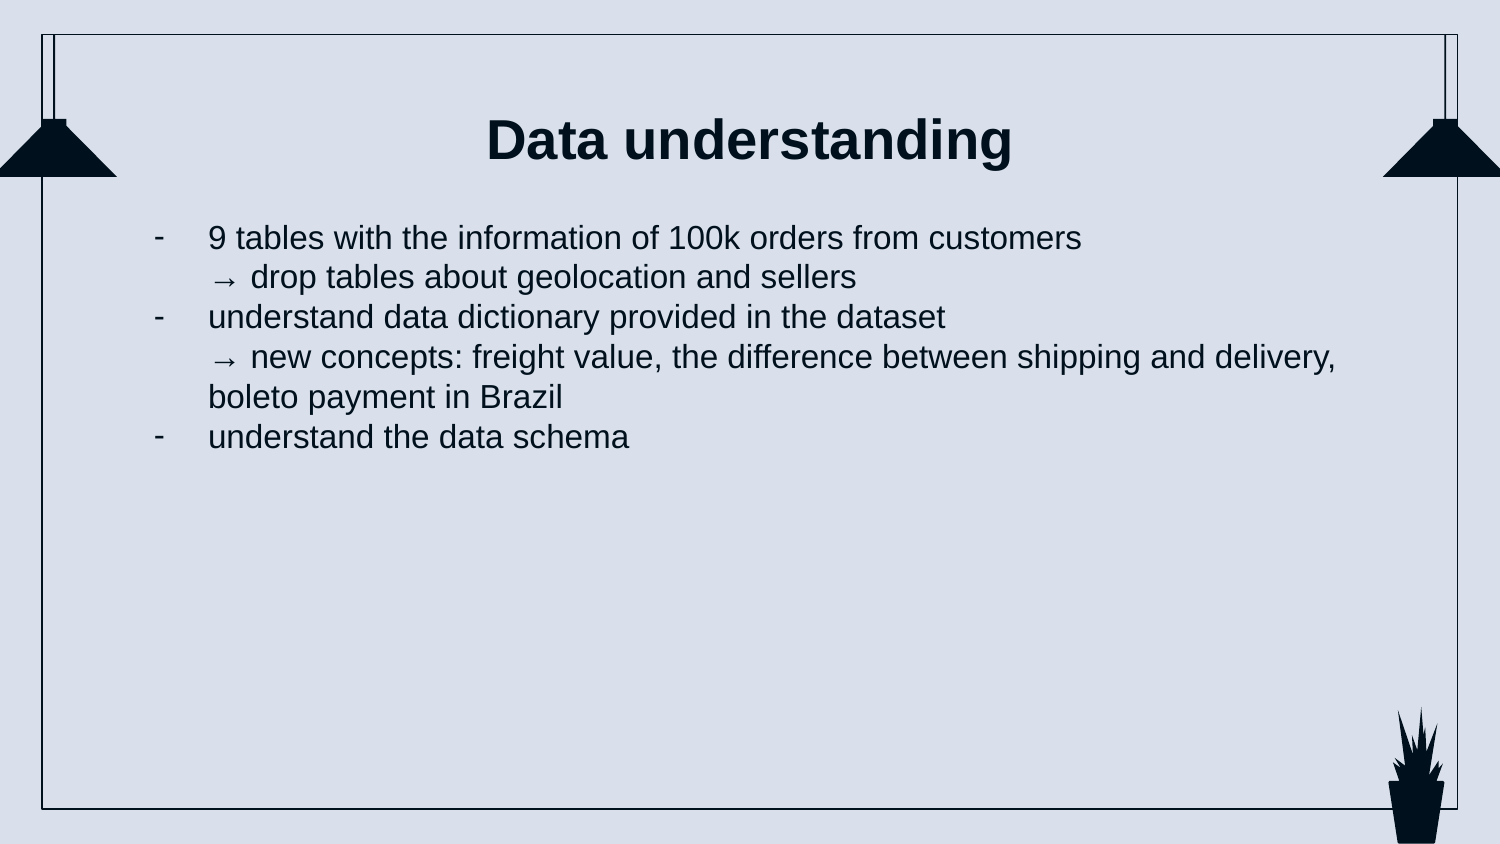

# Data understanding
9 tables with the information of 100k orders from customers
→ drop tables about geolocation and sellers
understand data dictionary provided in the dataset
→ new concepts: freight value, the difference between shipping and delivery, boleto payment in Brazil
understand the data schema